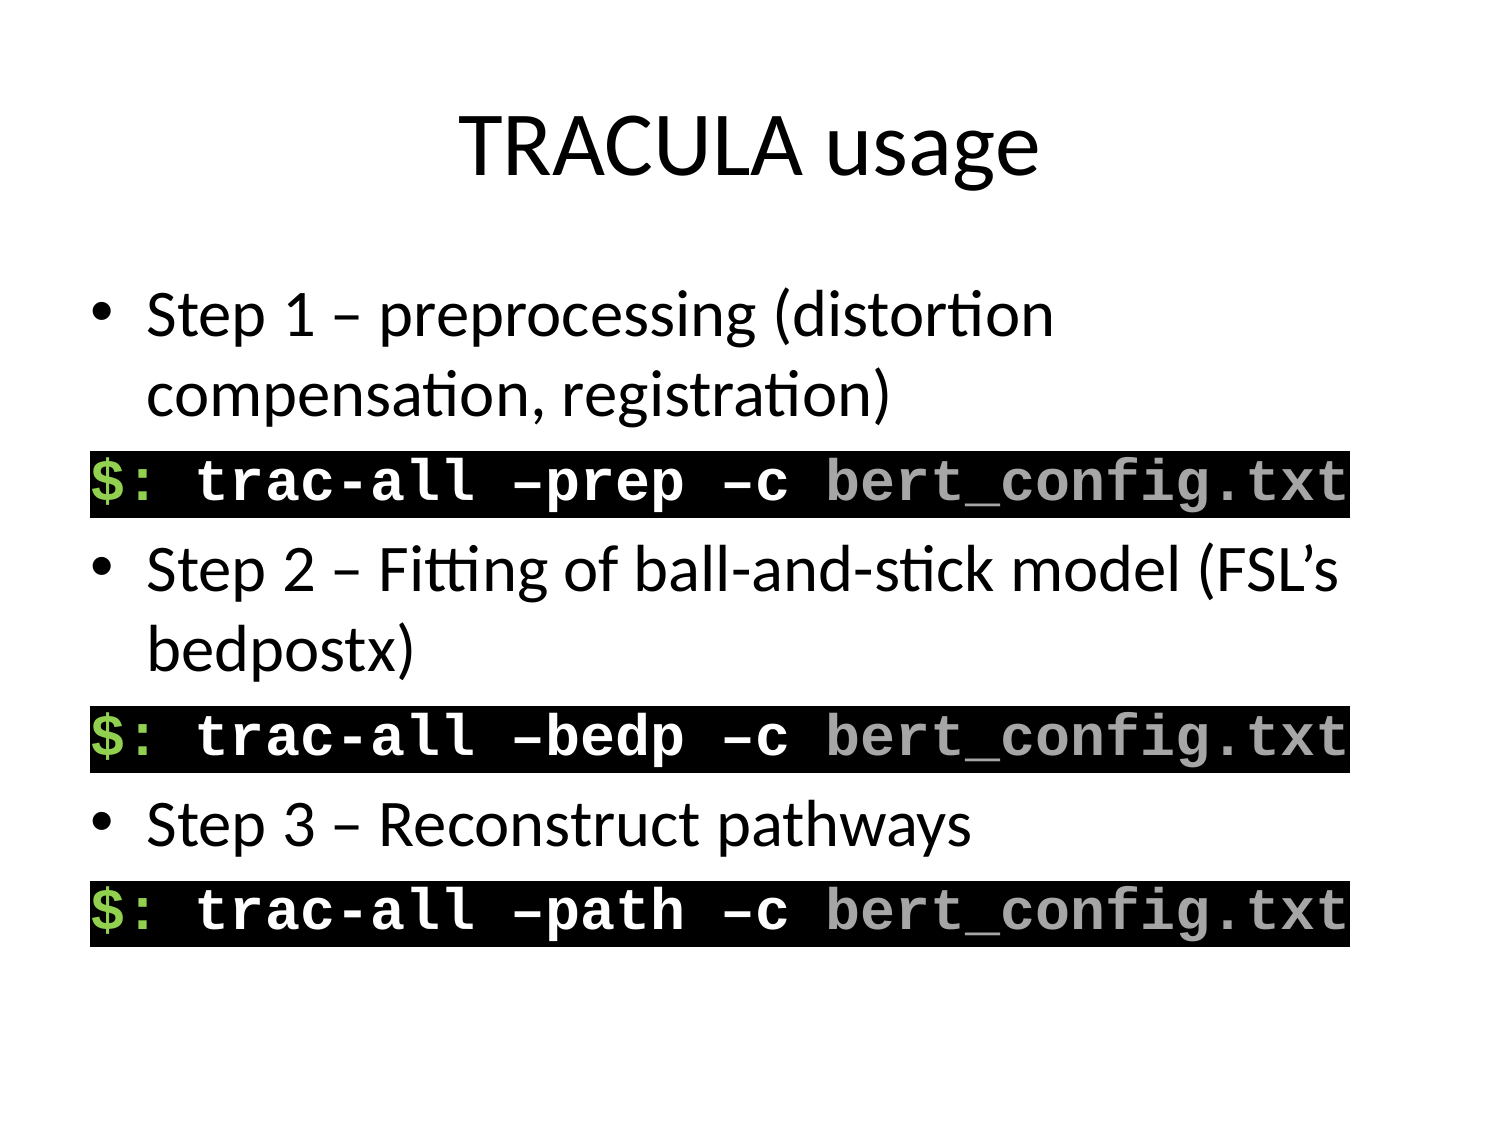

# TRACULA usage
Step 1 – preprocessing (distortion compensation, registration)
$: trac-all –prep –c bert_config.txt
Step 2 – Fitting of ball-and-stick model (FSL’s bedpostx)
$: trac-all –bedp –c bert_config.txt
Step 3 – Reconstruct pathways
$: trac-all –path –c bert_config.txt